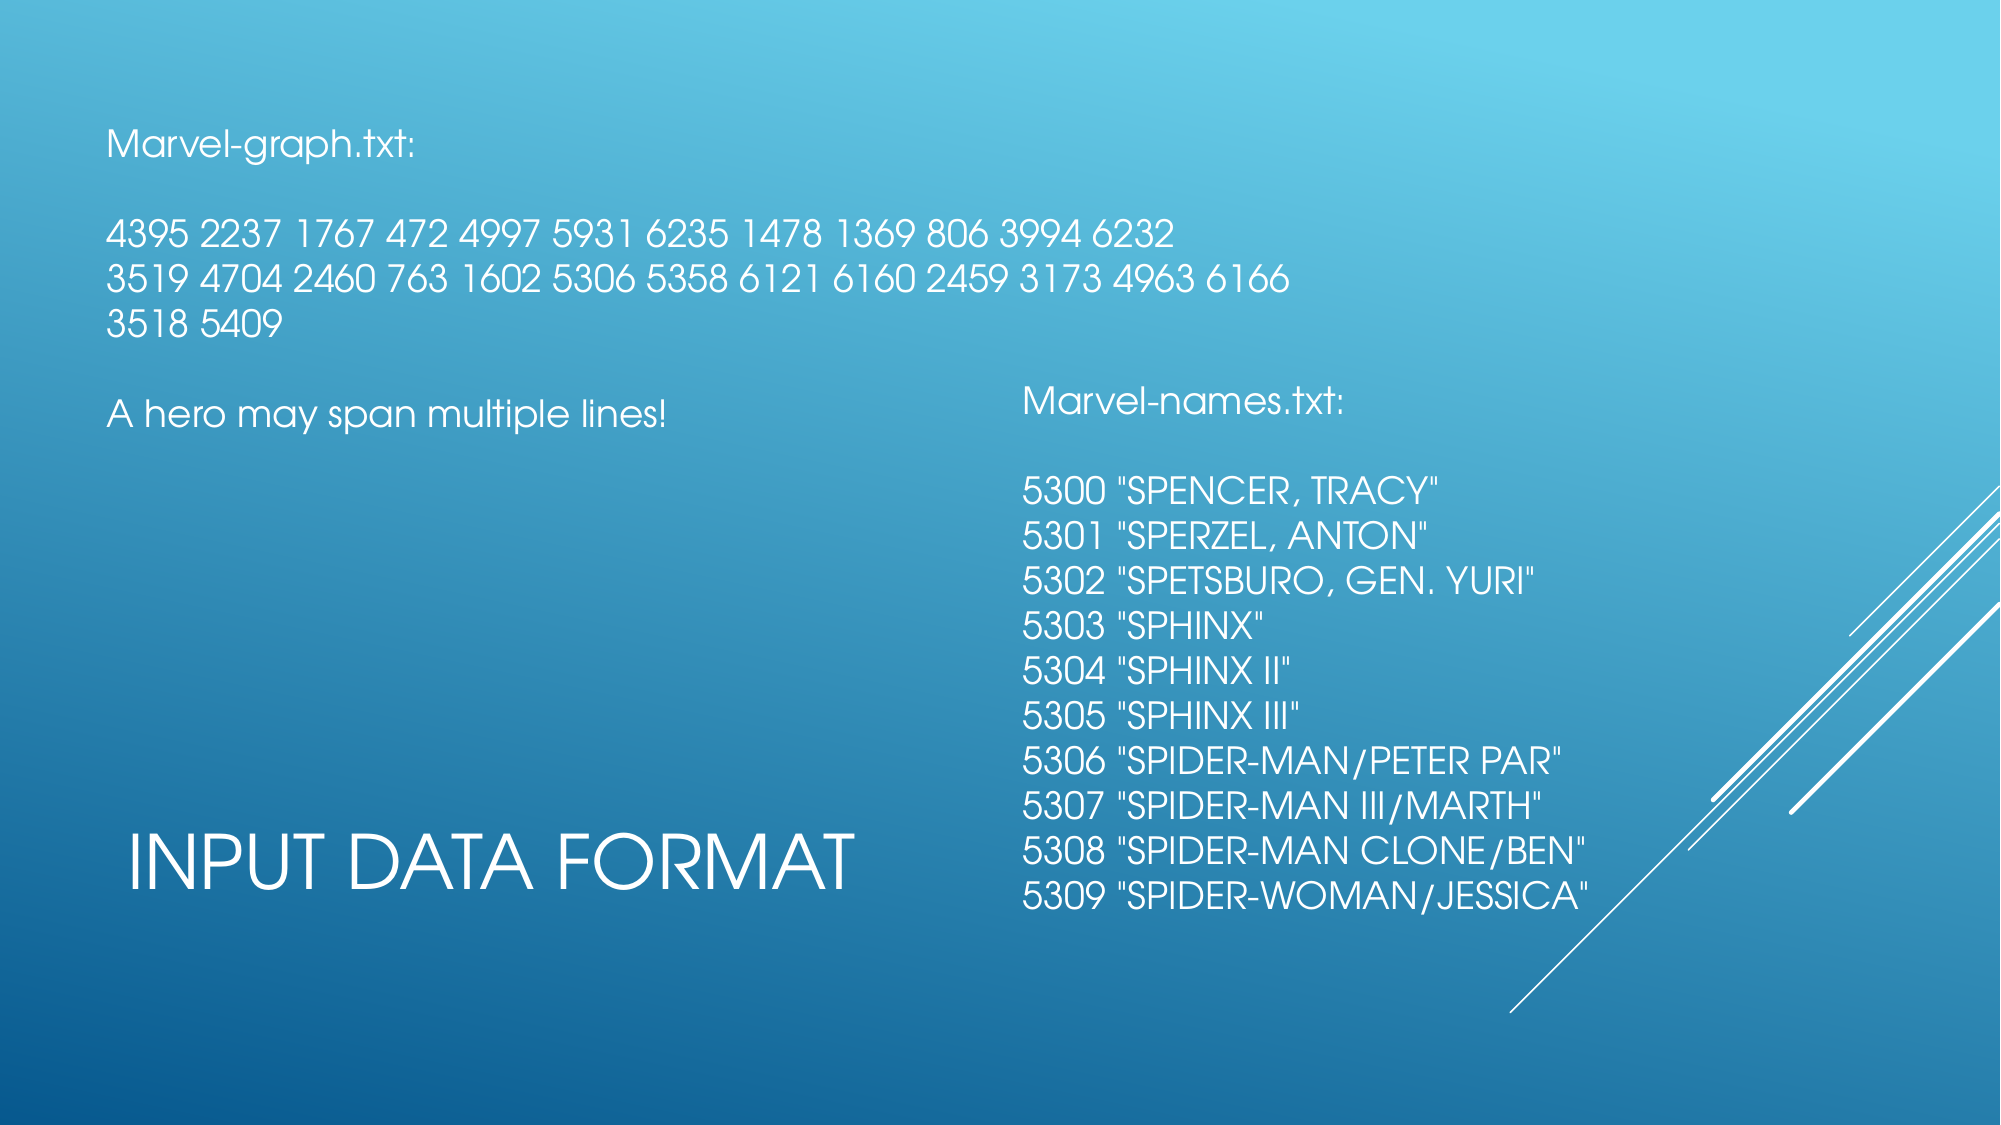

Marvel-graph.txt:

4395 2237 1767 472 4997 5931 6235 1478 1369 806 3994 6232
3519 4704 2460 763 1602 5306 5358 6121 6160 2459 3173 4963 6166
3518 5409

A hero may span multiple lines!
Marvel-names.txt:

5300 "SPENCER, TRACY"
5301 "SPERZEL, ANTON"
5302 "SPETSBURO, GEN. YURI"
5303 "SPHINX"
5304 "SPHINX II"
5305 "SPHINX III"
5306 "SPIDER-MAN/PETER PAR"
5307 "SPIDER-MAN III/MARTH"
5308 "SPIDER-MAN CLONE/BEN"
5309 "SPIDER-WOMAN/JESSICA"
# Input data format